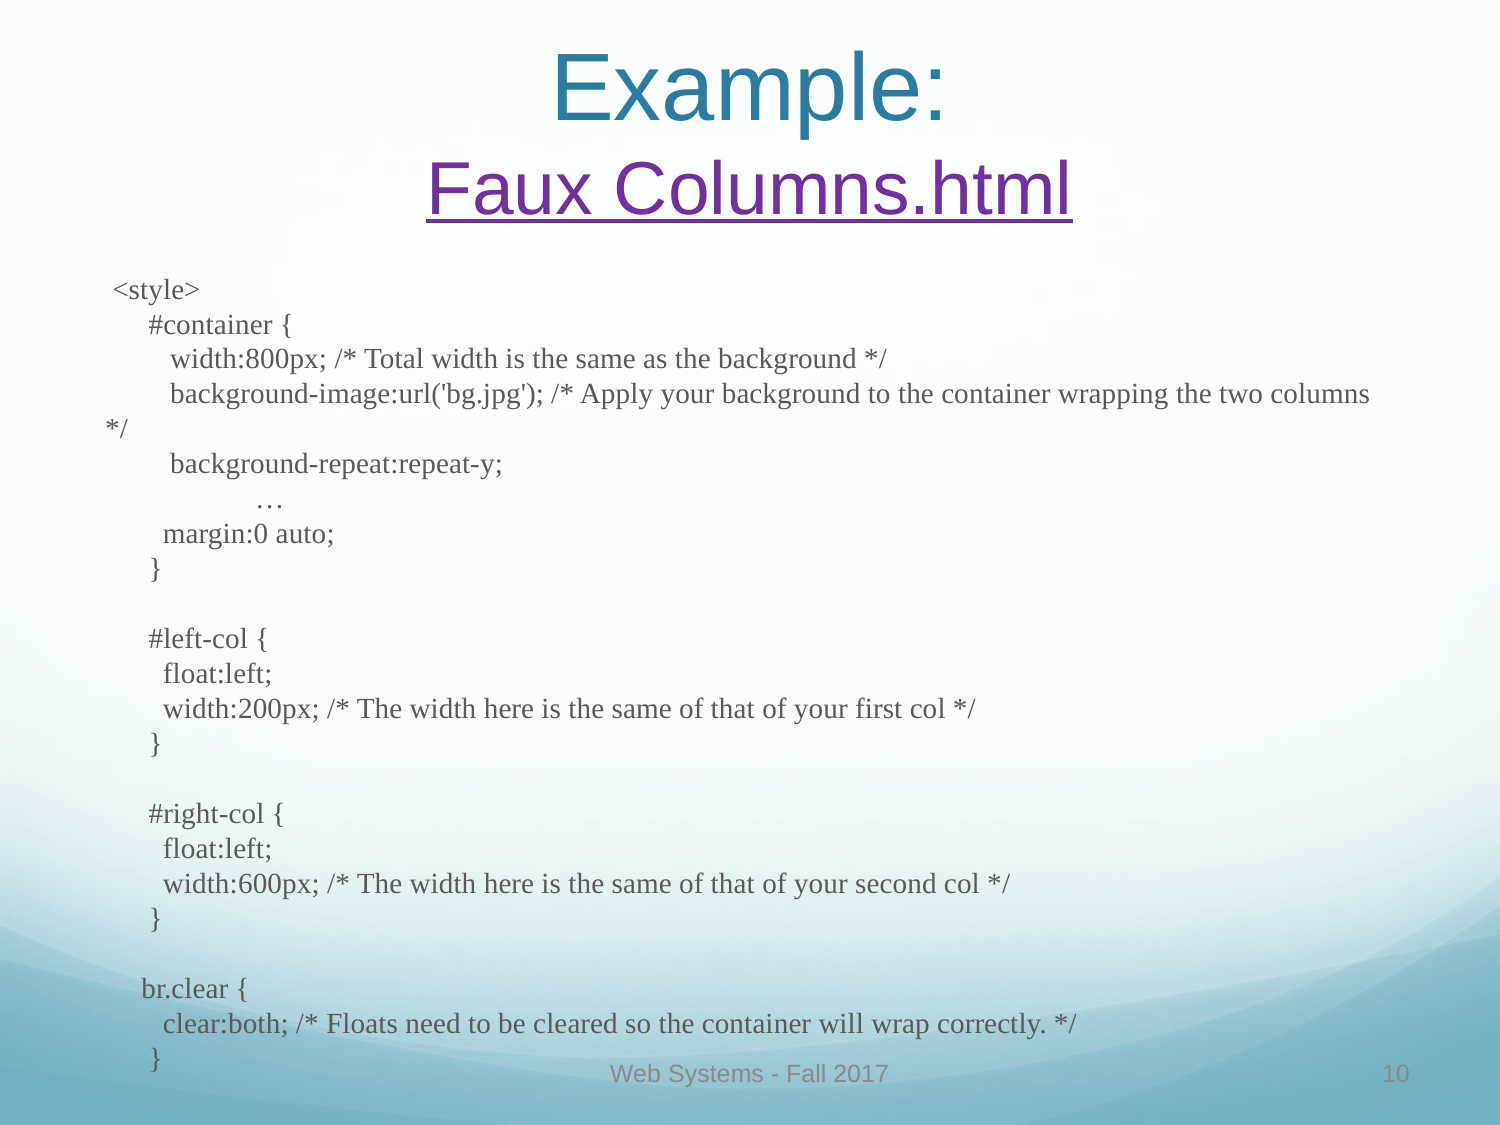

# Example: Faux Columns.html
 <style>
      #container {
         width:800px; /* Total width is the same as the background */
         background-image:url('bg.jpg'); /* Apply your background to the container wrapping the two columns */
         background-repeat:repeat-y;
	…
        margin:0 auto;
      }

      #left-col {
        float:left;
        width:200px; /* The width here is the same of that of your first col */
      }

      #right-col {
        float:left;
        width:600px; /* The width here is the same of that of your second col */
      }

     br.clear {
        clear:both; /* Floats need to be cleared so the container will wrap correctly. */
      }

Web Systems - Fall 2017
10